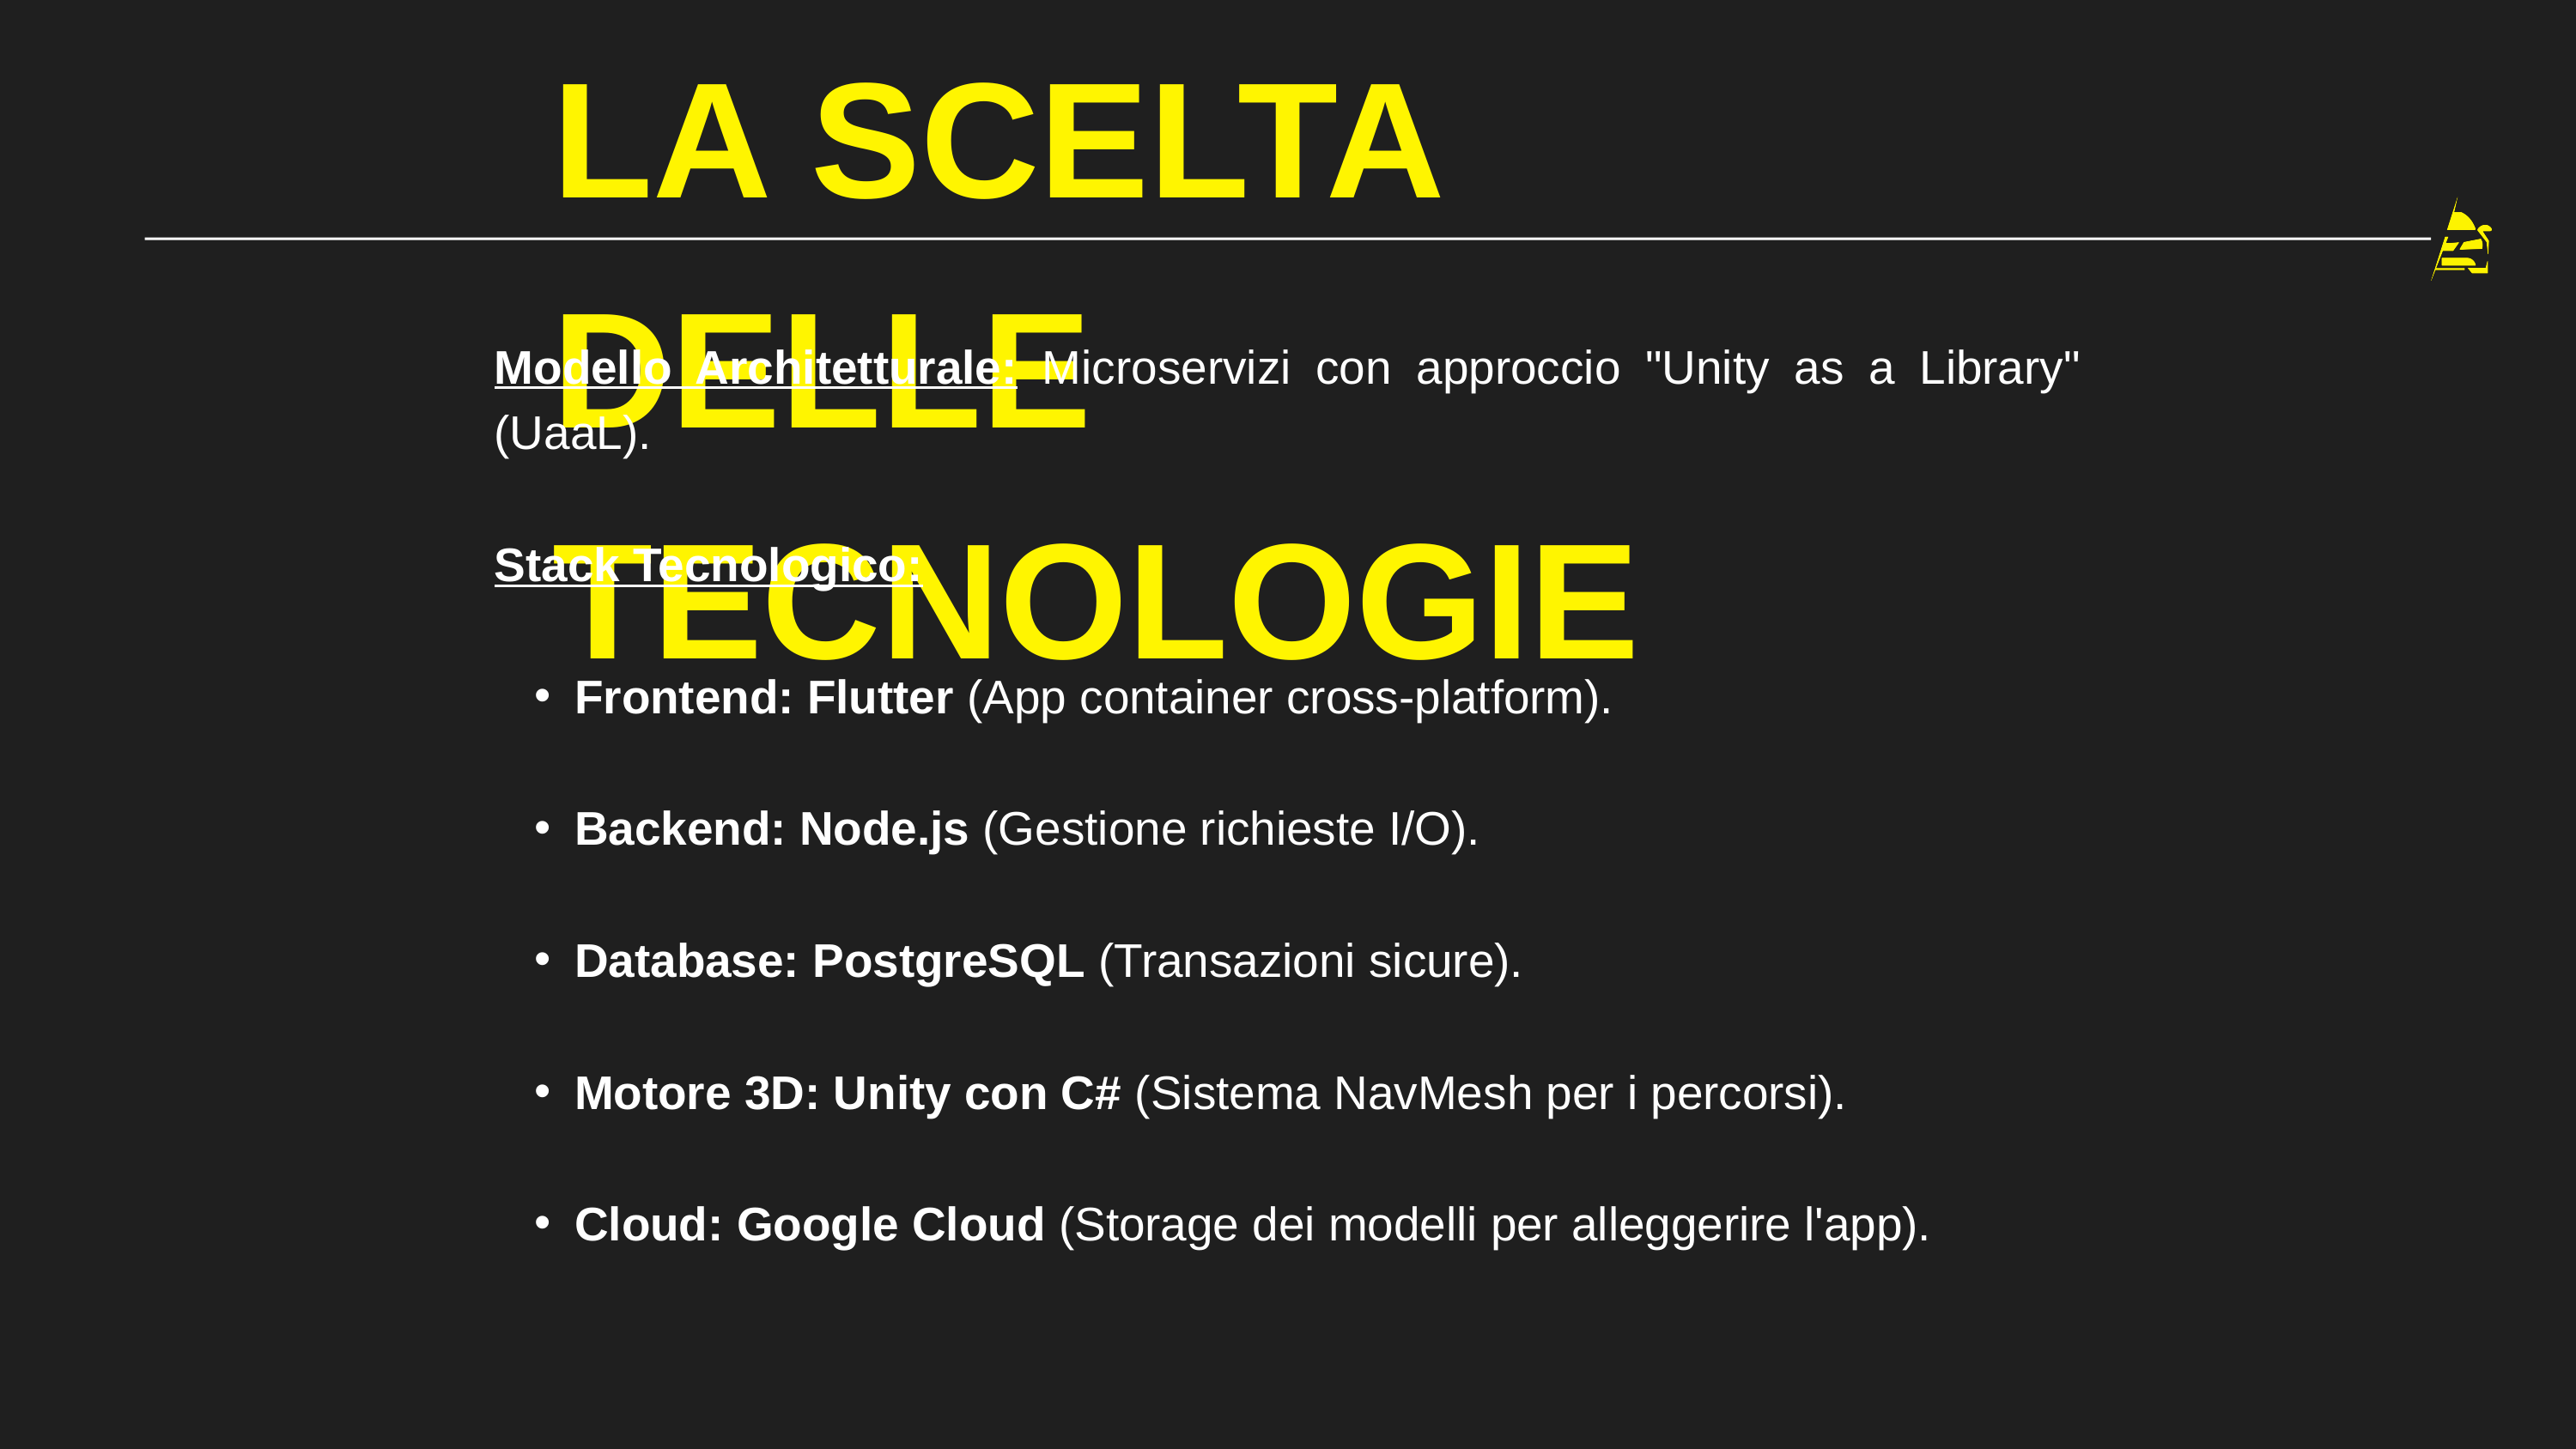

LA SCELTA DELLE TECNOLOGIE

Modello Architetturale: Microservizi con approccio "Unity as a Library" (UaaL).

Stack Tecnologico:

Frontend: Flutter (App container cross-platform).

Backend: Node.js (Gestione richieste I/O).

Database: PostgreSQL (Transazioni sicure).

Motore 3D: Unity con C# (Sistema NavMesh per i percorsi).

Cloud: Google Cloud (Storage dei modelli per alleggerire l'app).